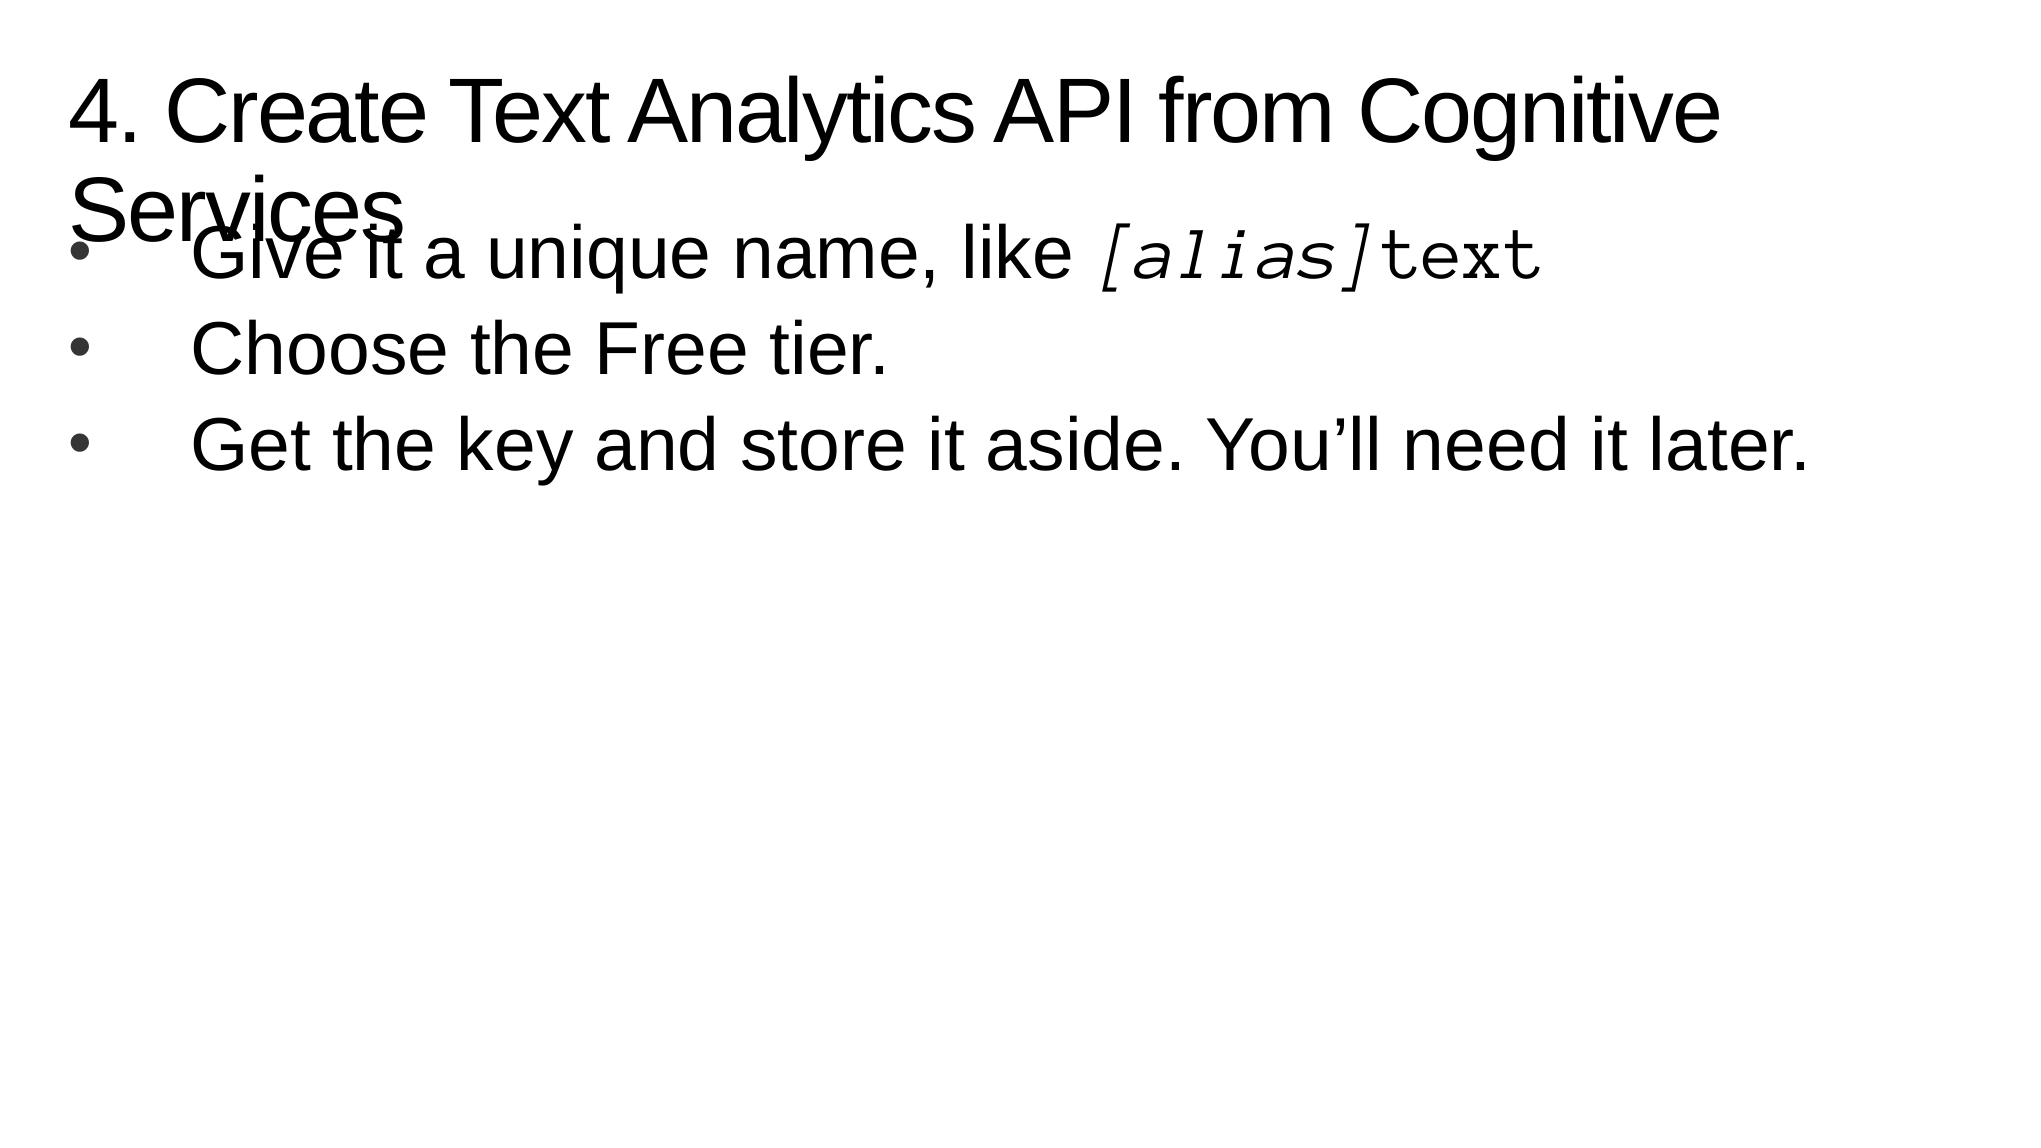

# 4. Create Text Analytics API from Cognitive Services
Give it a unique name, like [alias]text
Choose the Free tier.
Get the key and store it aside. You’ll need it later.